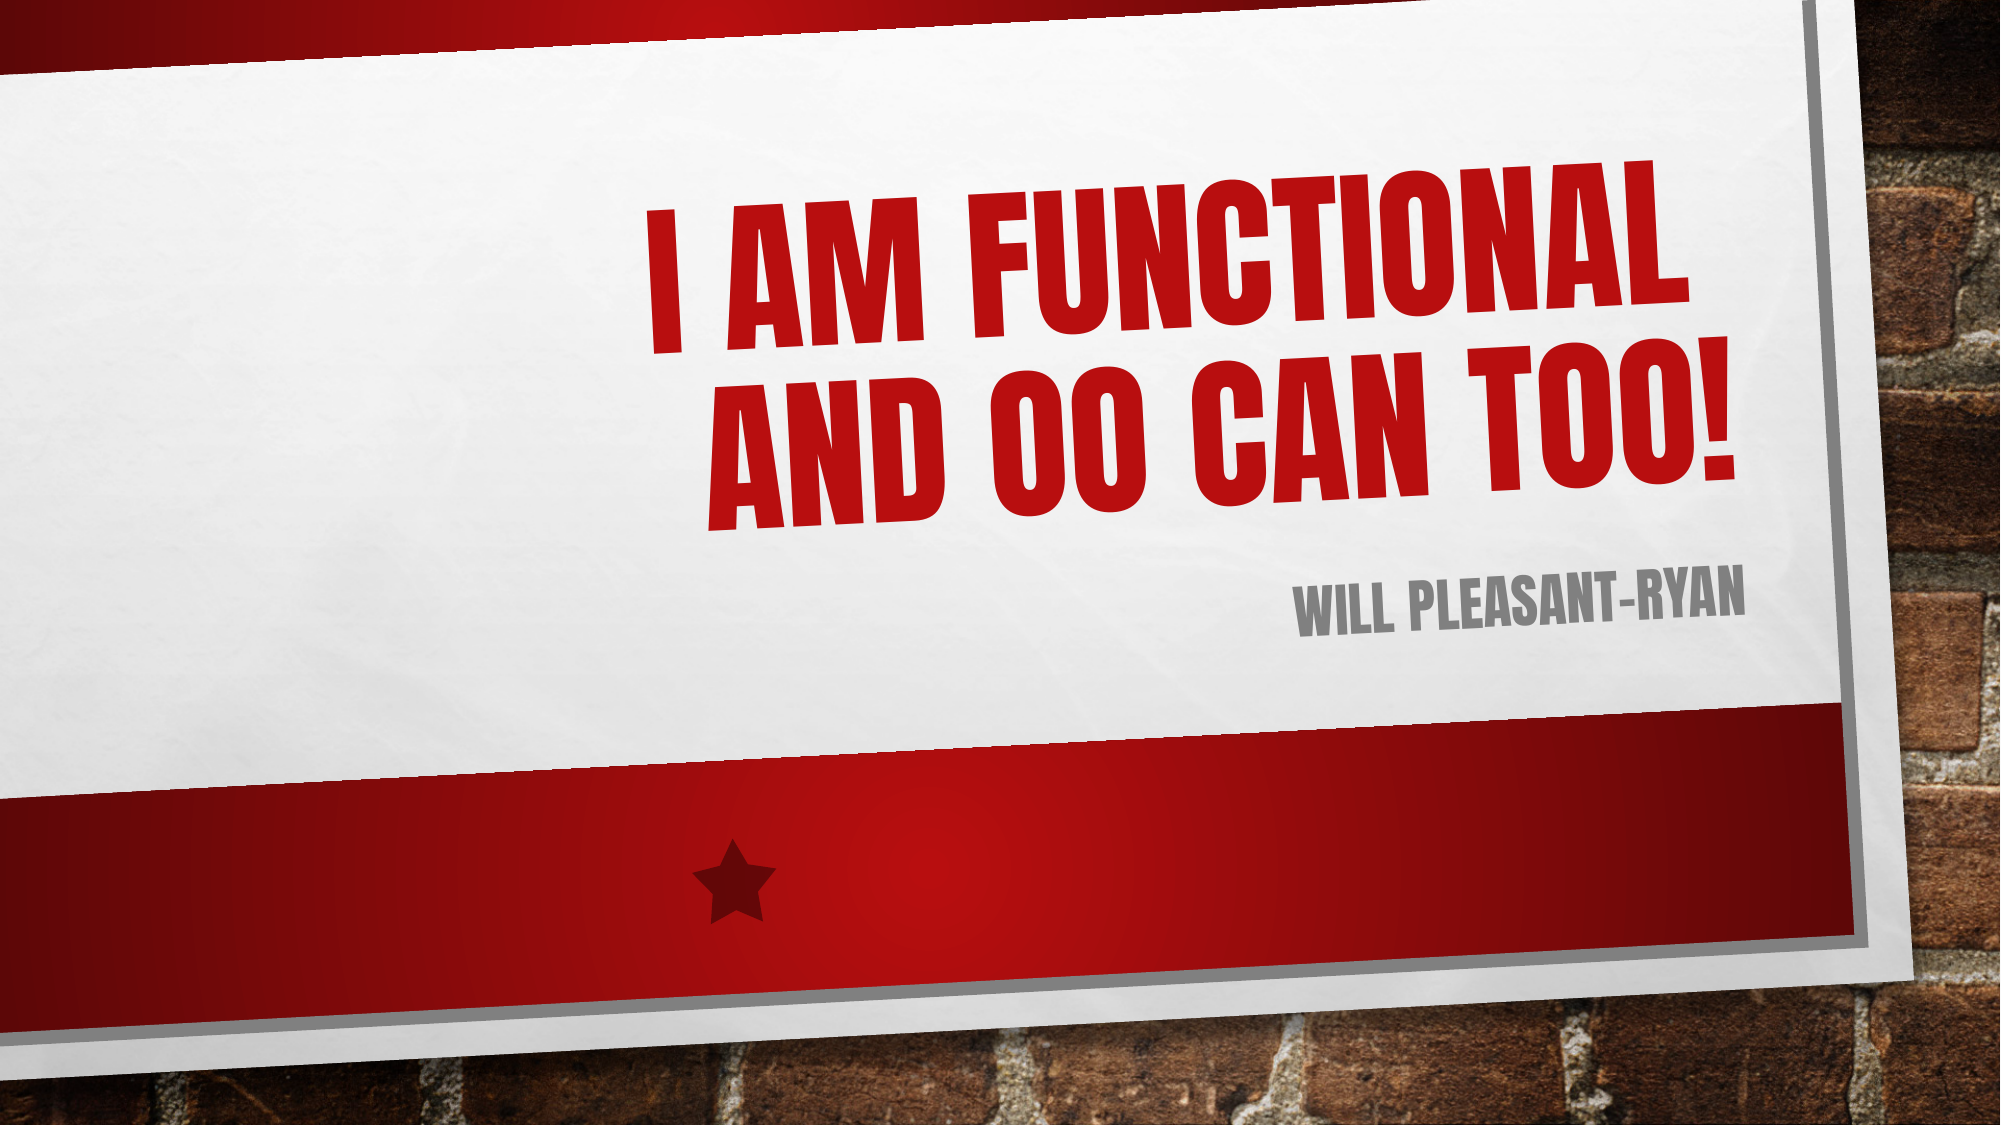

# I am functional and oO can Too!
Will Pleasant-Ryan